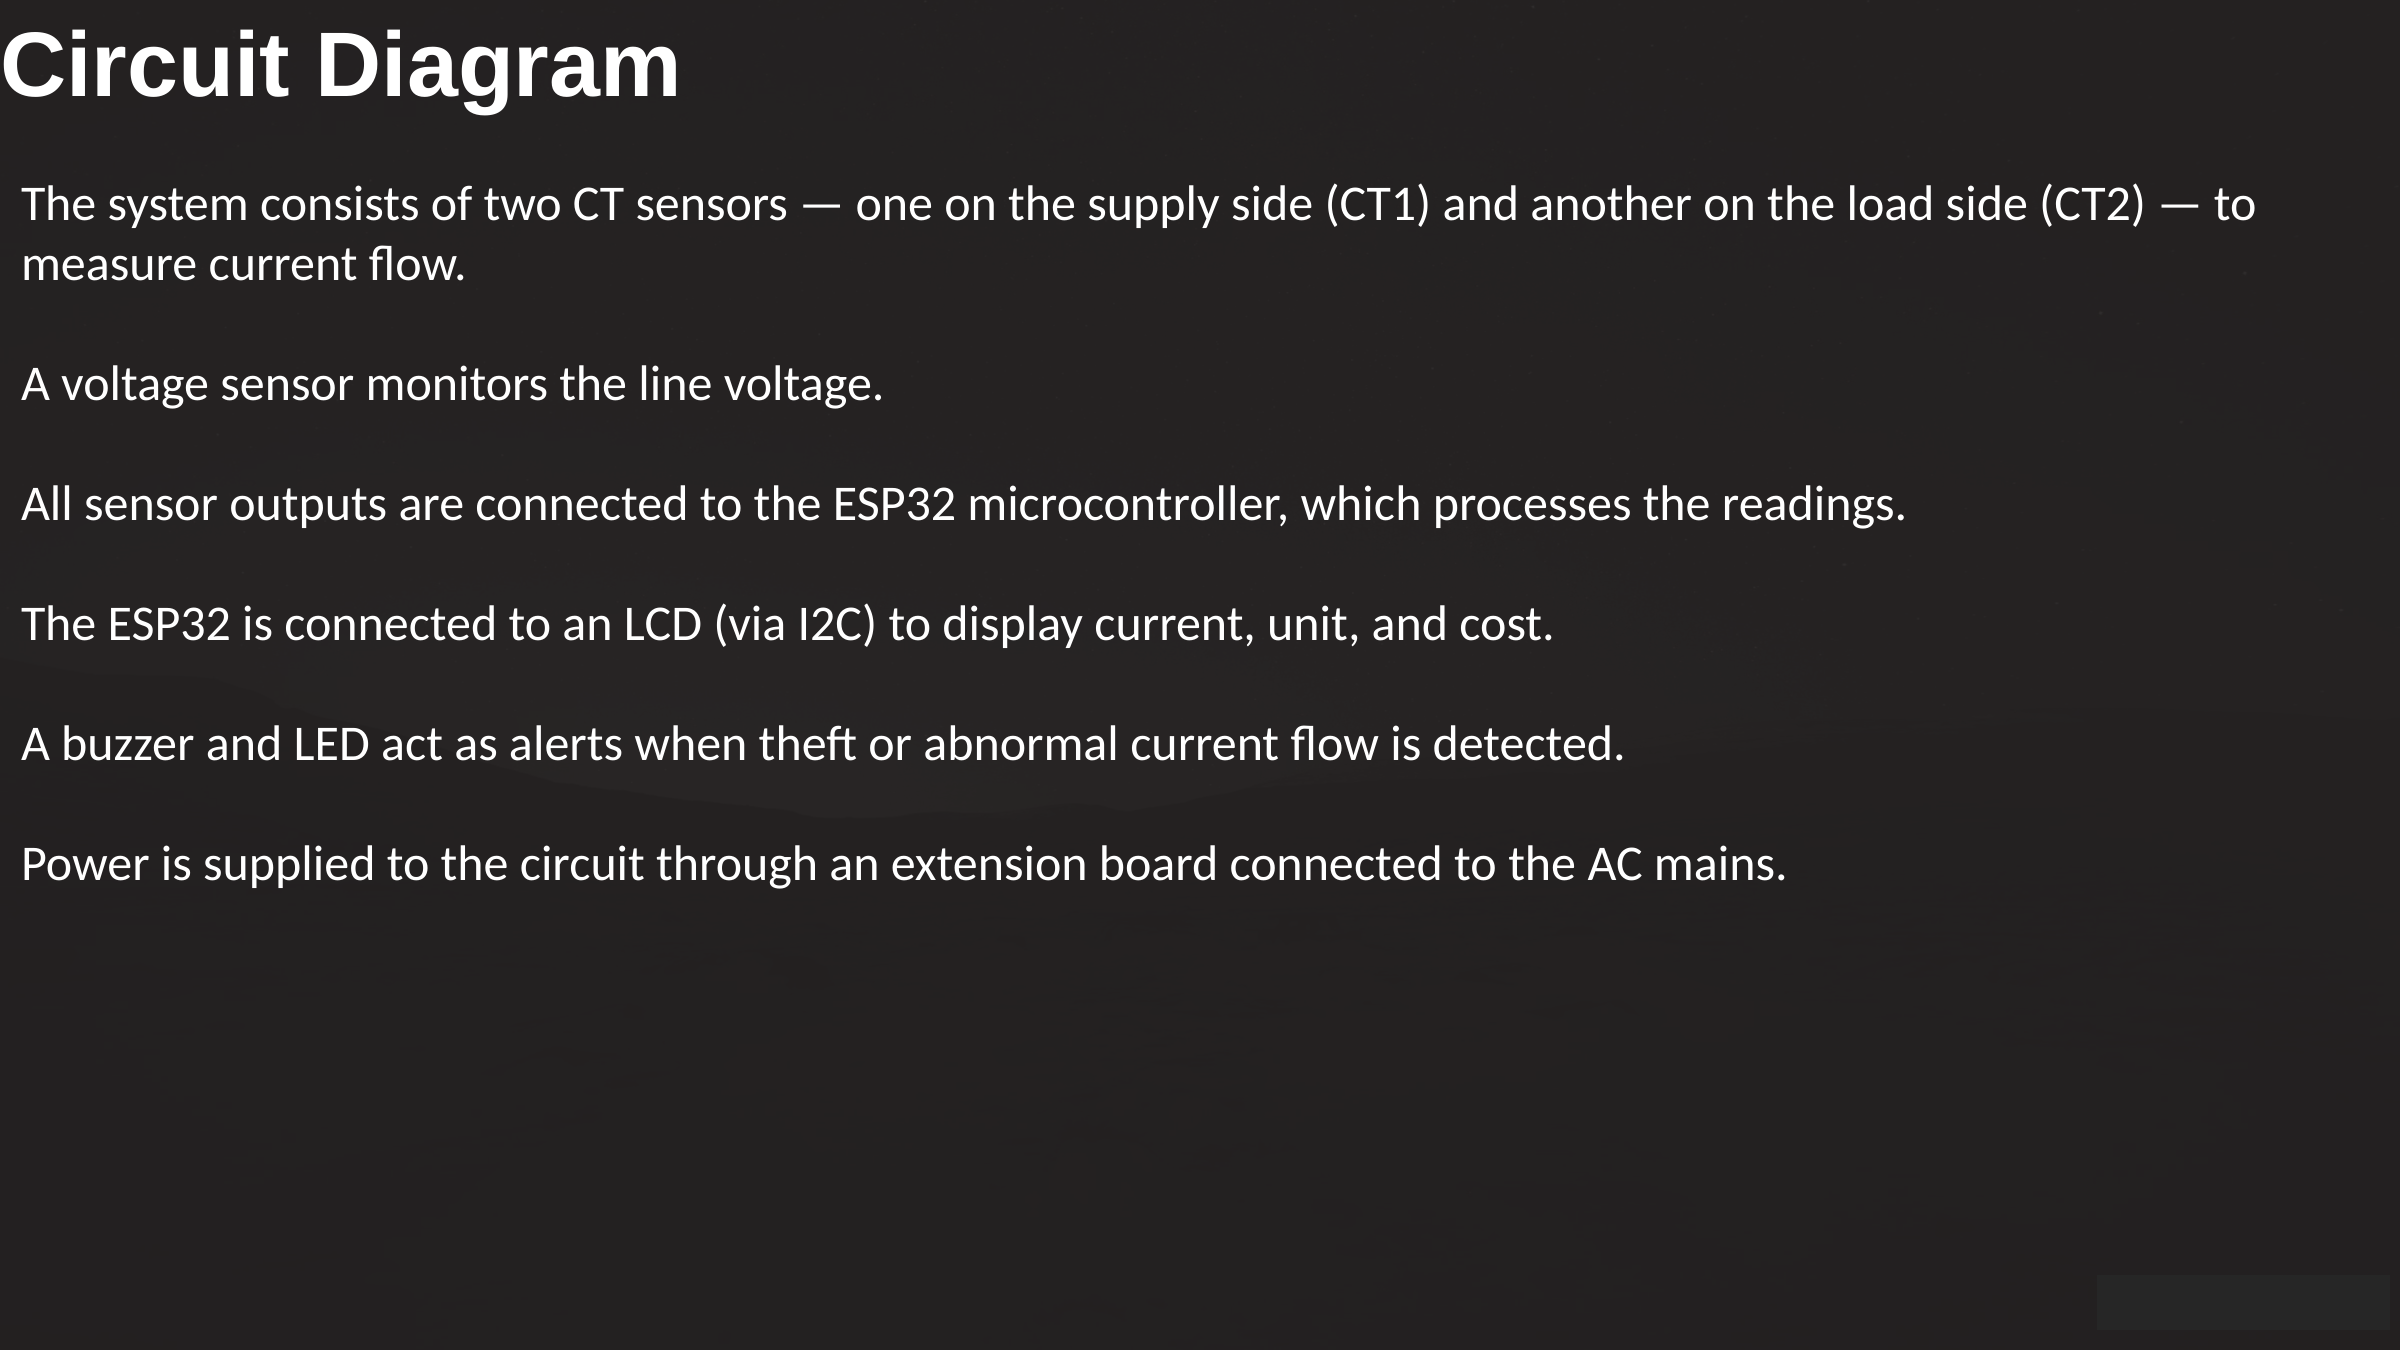

Circuit Diagram

The system consists of two CT sensors — one on the supply side (CT1) and another on the load side (CT2) — to measure current flow.

A voltage sensor monitors the line voltage.

All sensor outputs are connected to the ESP32 microcontroller, which processes the readings.

The ESP32 is connected to an LCD (via I2C) to display current, unit, and cost.

A buzzer and LED act as alerts when theft or abnormal current flow is detected.

Power is supplied to the circuit through an extension board connected to the AC mains.